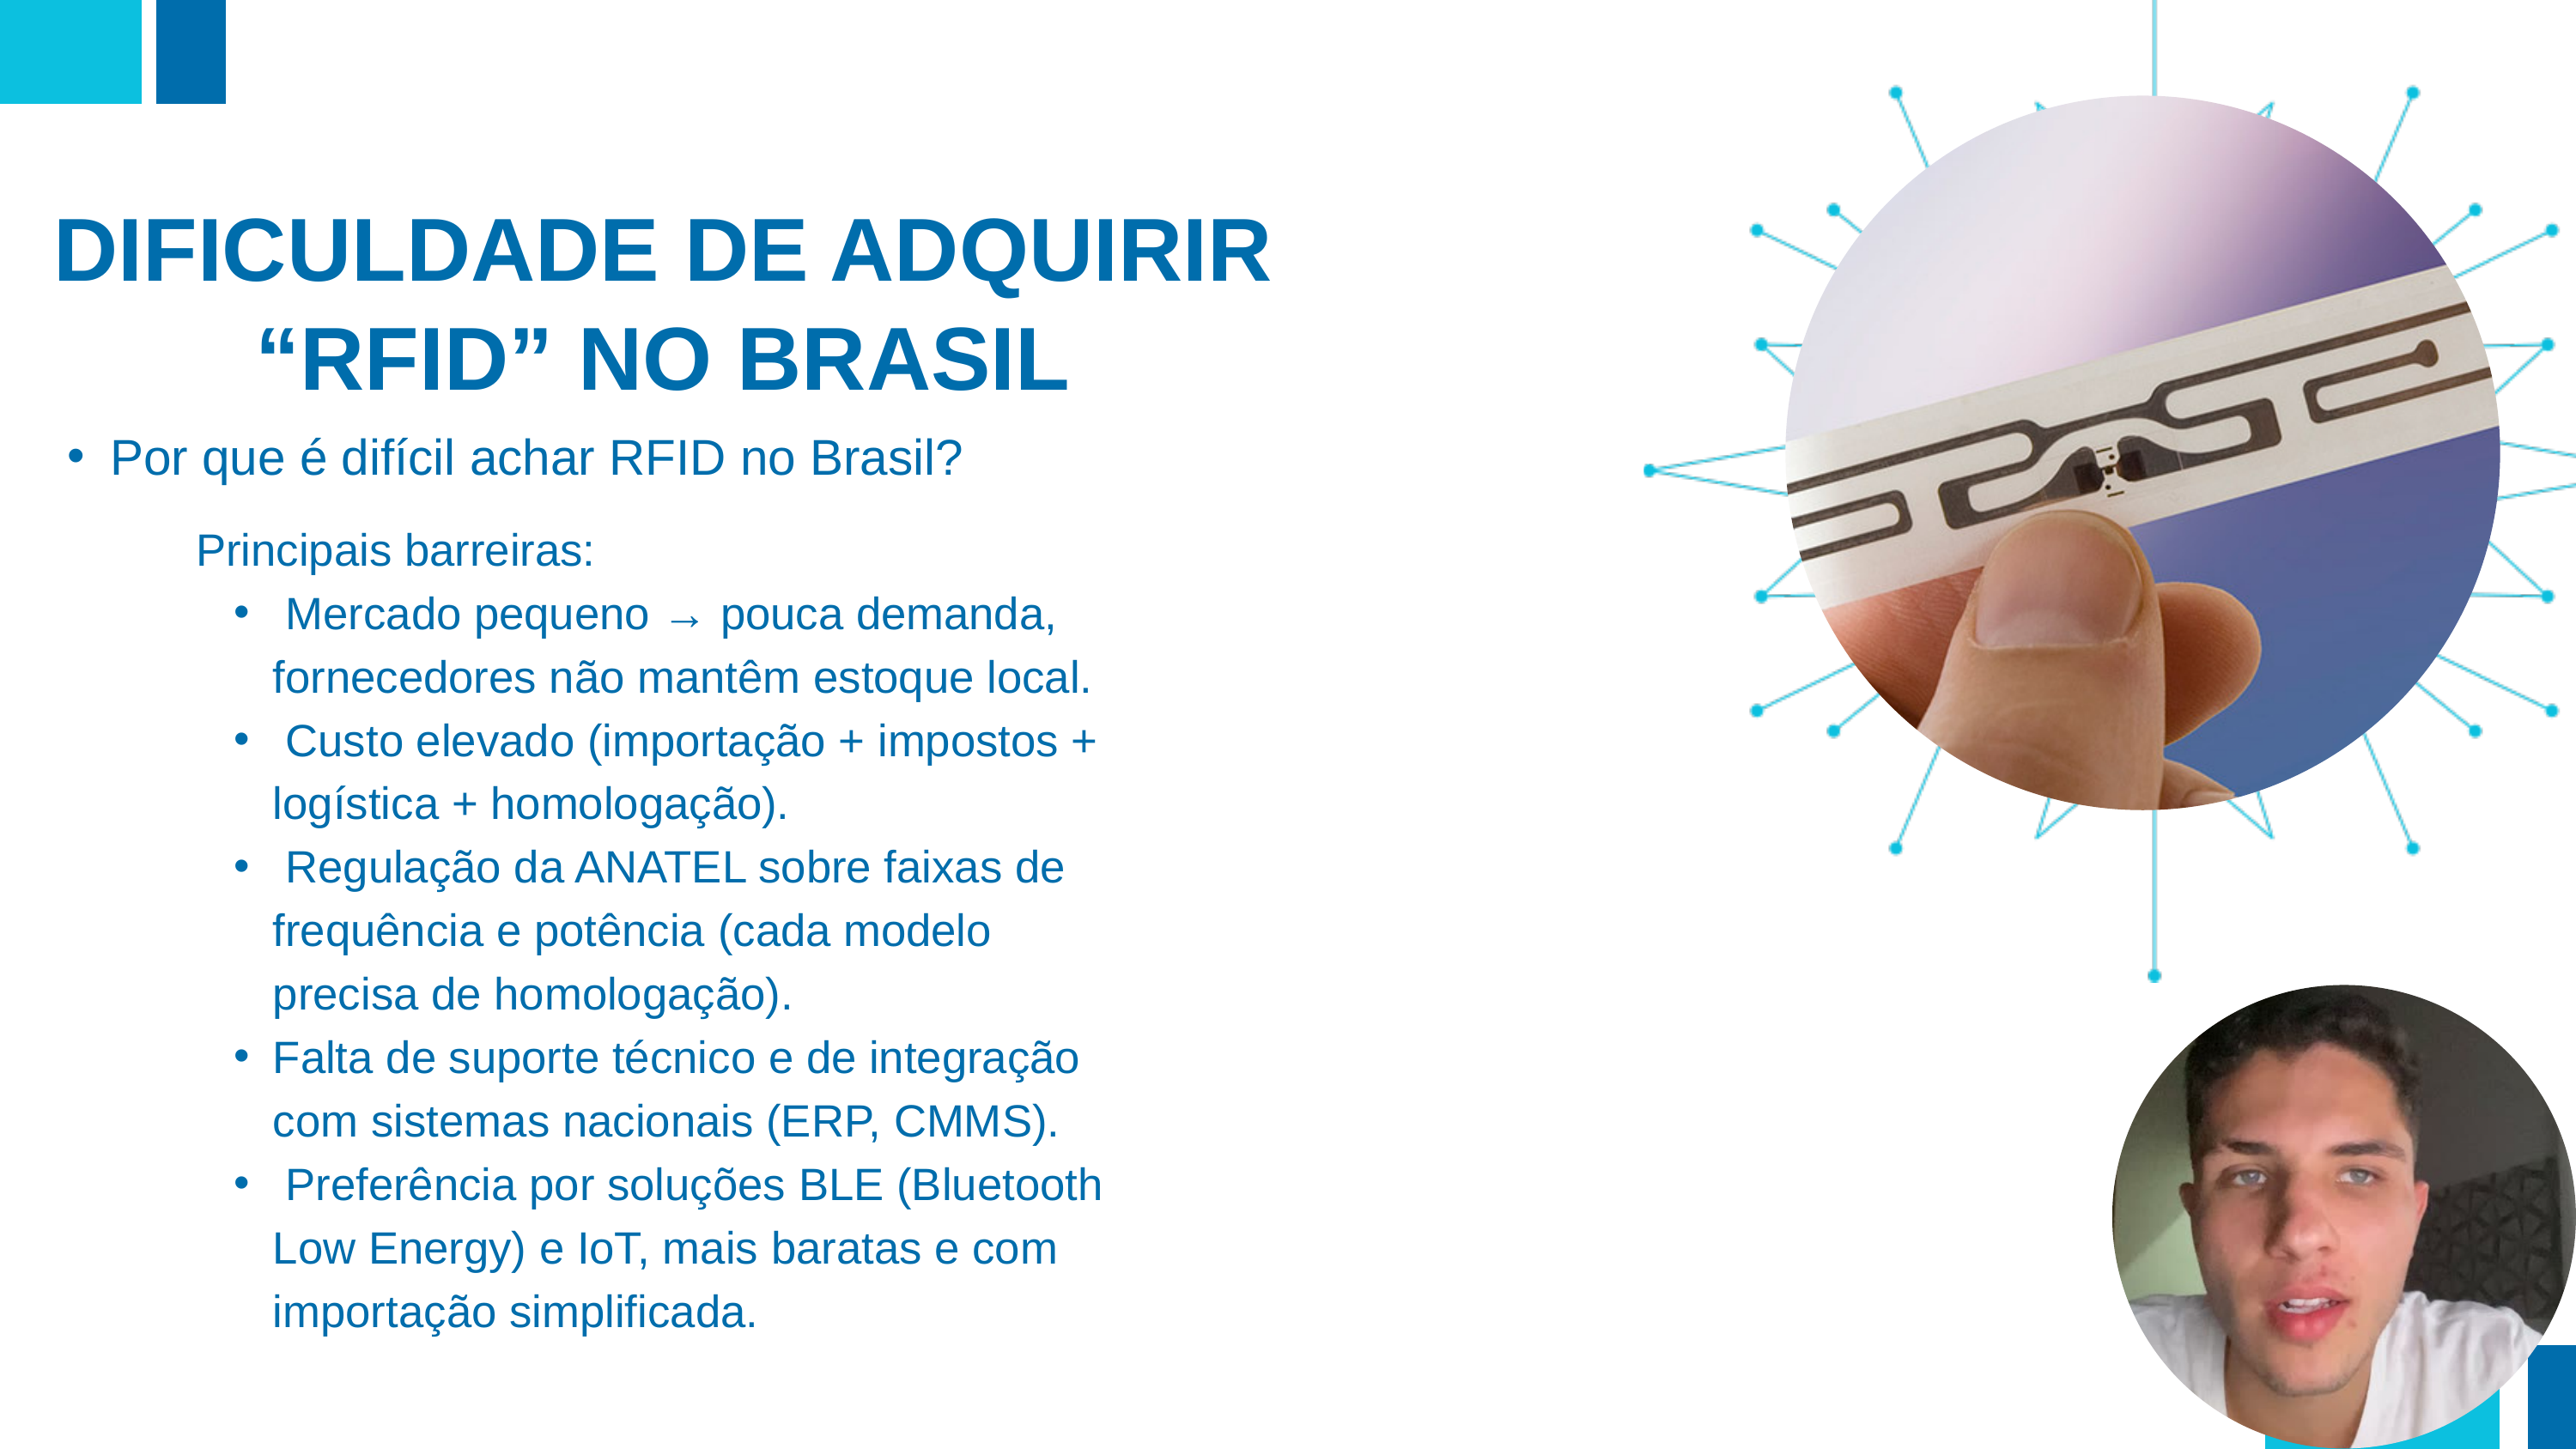

DIFICULDADE DE ADQUIRIR “RFID” NO BRASIL
Por que é difícil achar RFID no Brasil?
Principais barreiras:
 Mercado pequeno → pouca demanda, fornecedores não mantêm estoque local.
 Custo elevado (importação + impostos + logística + homologação).
 Regulação da ANATEL sobre faixas de frequência e potência (cada modelo precisa de homologação).
Falta de suporte técnico e de integração com sistemas nacionais (ERP, CMMS).
 Preferência por soluções BLE (Bluetooth Low Energy) e IoT, mais baratas e com importação simplificada.